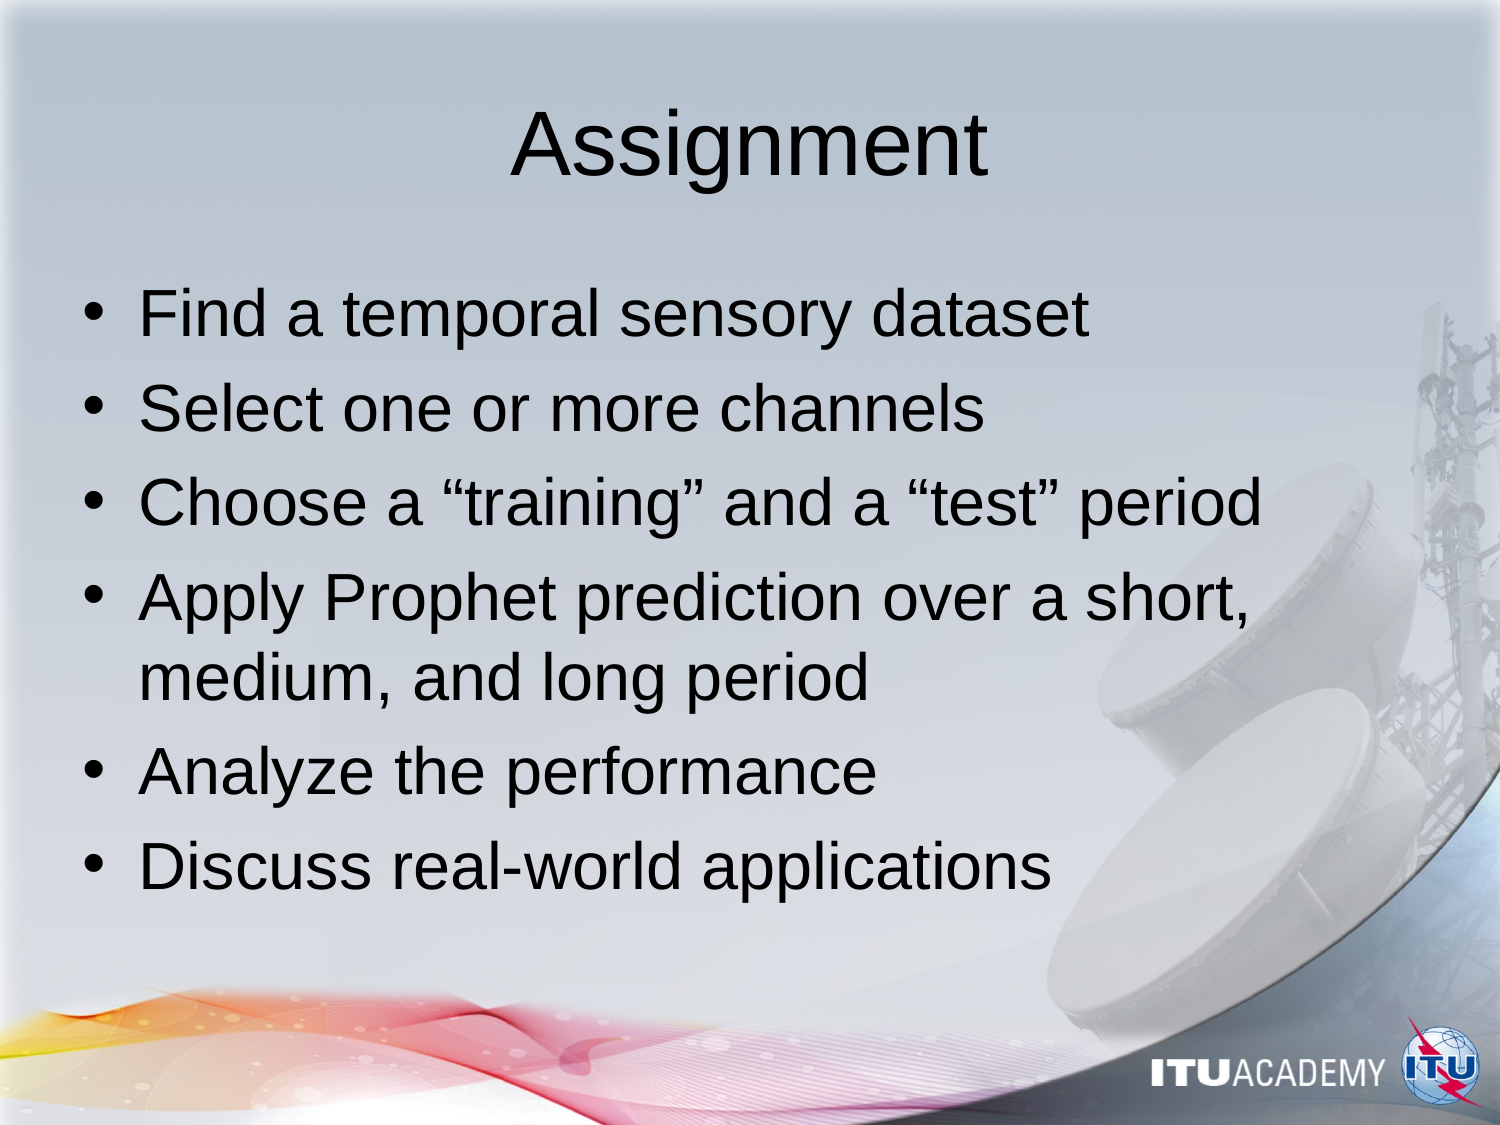

# Assignment
Find a temporal sensory dataset
Select one or more channels
Choose a “training” and a “test” period
Apply Prophet prediction over a short, medium, and long period
Analyze the performance
Discuss real-world applications